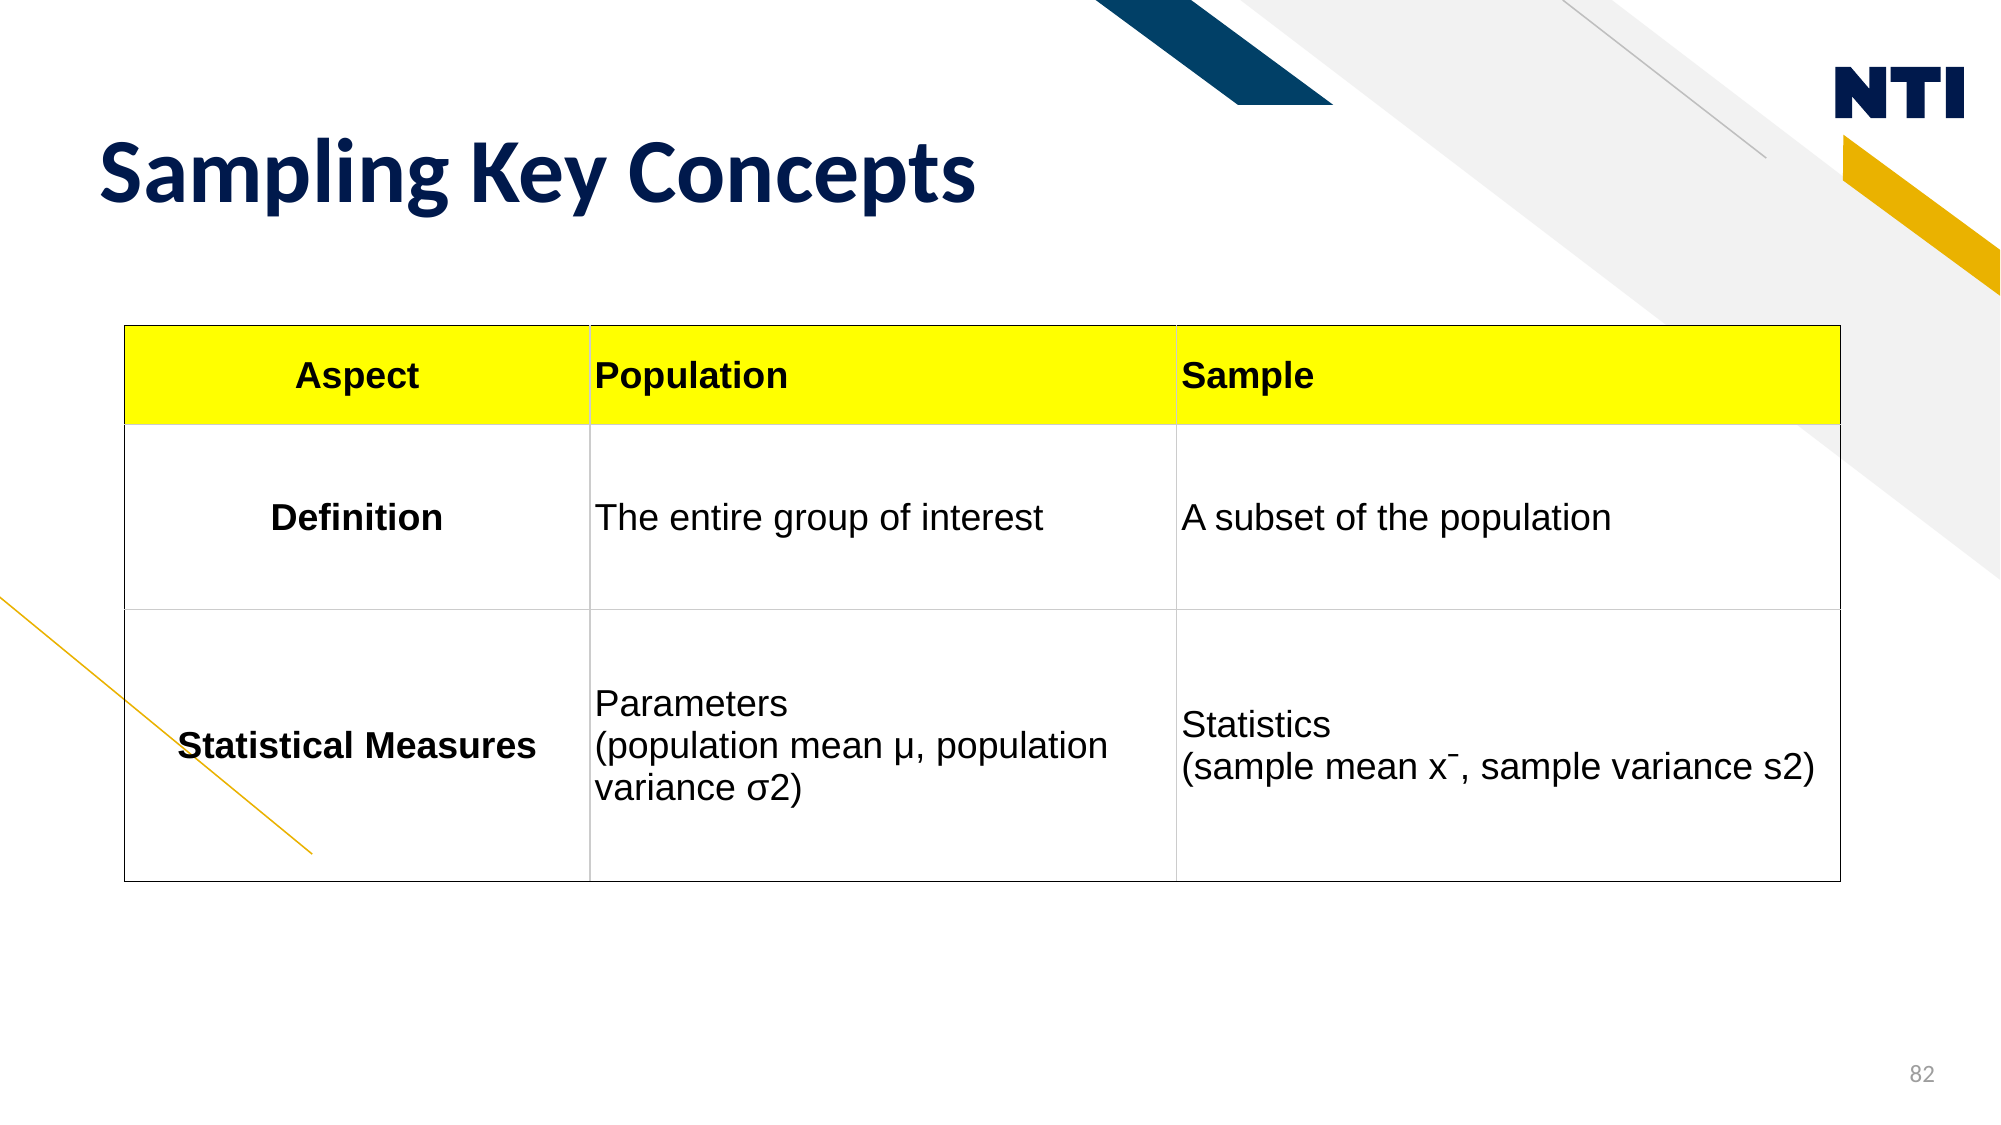

# Sampling Key Concepts

| Aspect | Population | Sample |
| --- | --- | --- |
| Definition | The entire group of interest | A subset of the population |
| Statistical Measures | Parameters (population mean μ, population variance σ2) | Statistics (sample mean xˉ, sample variance s2) |
82